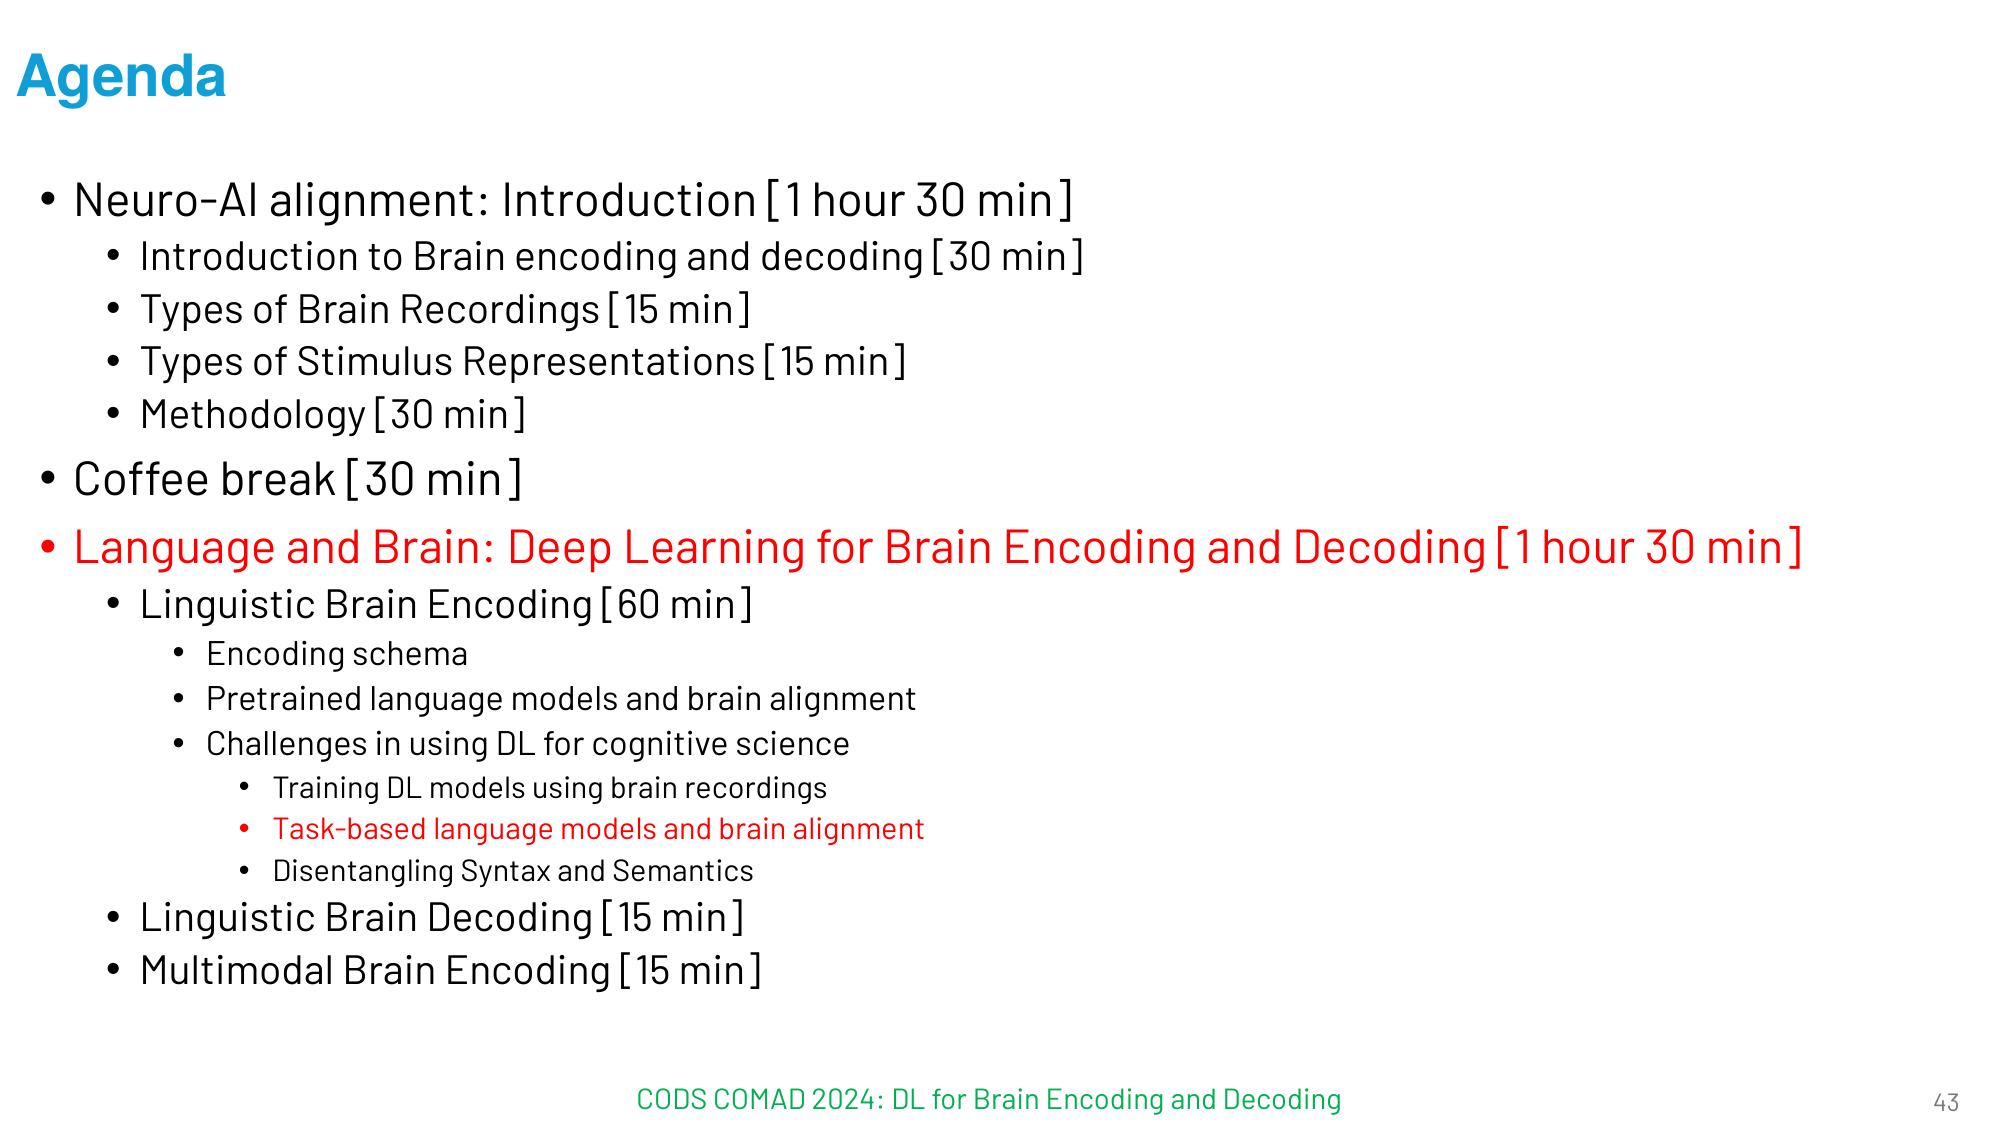

# Agenda
Neuro-AI alignment: Introduction [1 hour 30 min]
Introduction to Brain encoding and decoding [30 min]
Types of Brain Recordings [15 min]
Types of Stimulus Representations [15 min]
Methodology [30 min]
Coffee break [30 min]
Language and Brain: Deep Learning for Brain Encoding and Decoding [1 hour 30 min]
Linguistic Brain Encoding [60 min]
Encoding schema
Pretrained language models and brain alignment
Challenges in using DL for cognitive science
Training DL models using brain recordings
Task-based language models and brain alignment
Disentangling Syntax and Semantics
Linguistic Brain Decoding [15 min]
Multimodal Brain Encoding [15 min]
43
CODS COMAD 2024: DL for Brain Encoding and Decoding